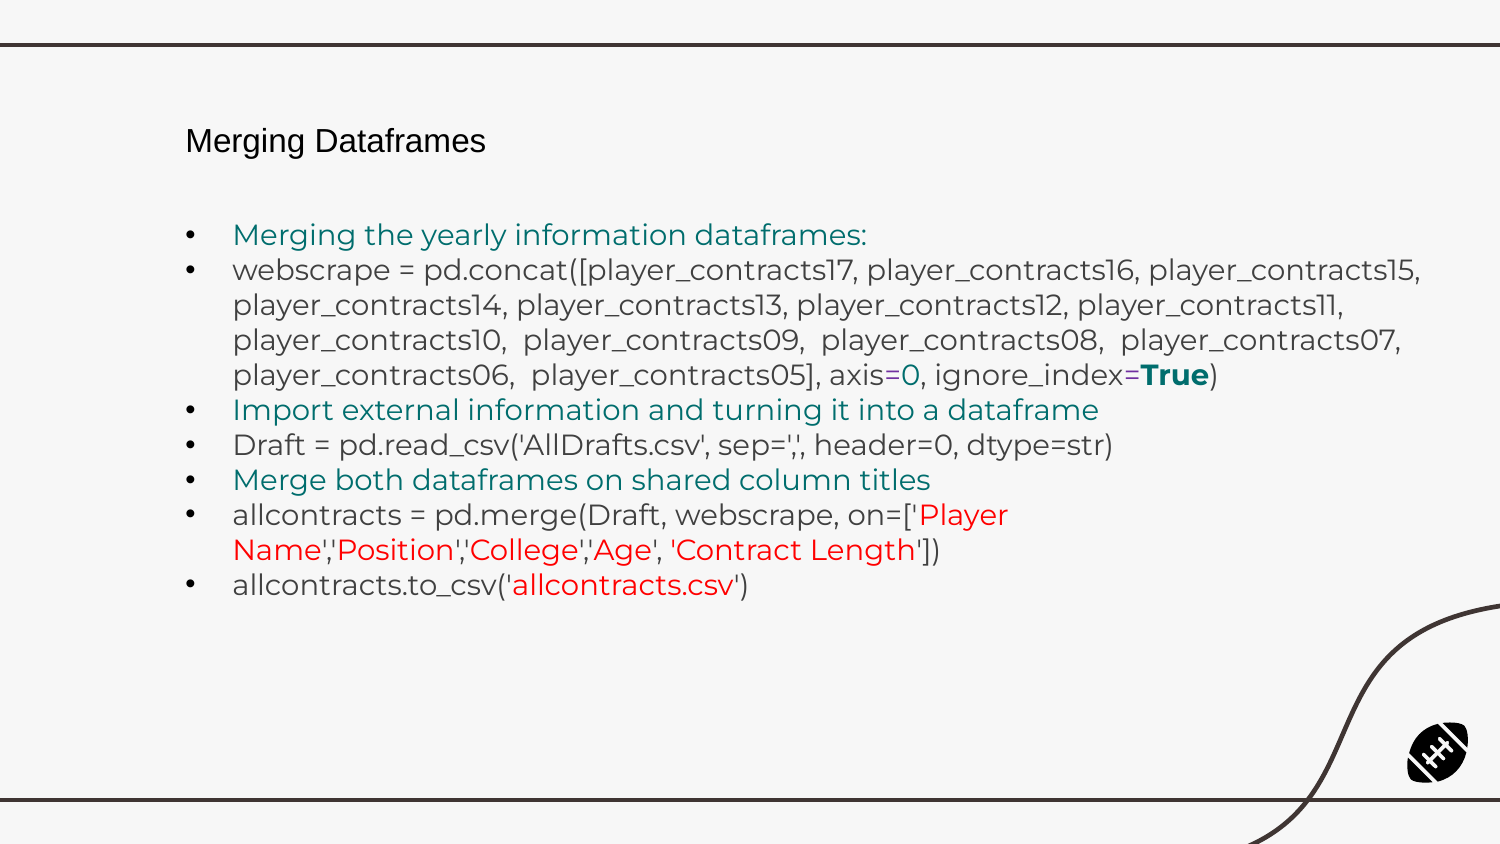

Merging Dataframes

Merging the yearly information dataframes:
webscrape = pd.concat([player_contracts17, player_contracts16, player_contracts15,  player_contracts14, player_contracts13, player_contracts12, player_contracts11,  player_contracts10,  player_contracts09,  player_contracts08,  player_contracts07,  player_contracts06,  player_contracts05], axis=0, ignore_index=True)
Import external information and turning it into a dataframe
Draft = pd.read_csv('AllDrafts.csv', sep=',', header=0, dtype=str)
Merge both dataframes on shared column titles
allcontracts = pd.merge(Draft, webscrape, on=['Player Name','Position','College','Age', 'Contract Length'])
allcontracts.to_csv('allcontracts.csv')